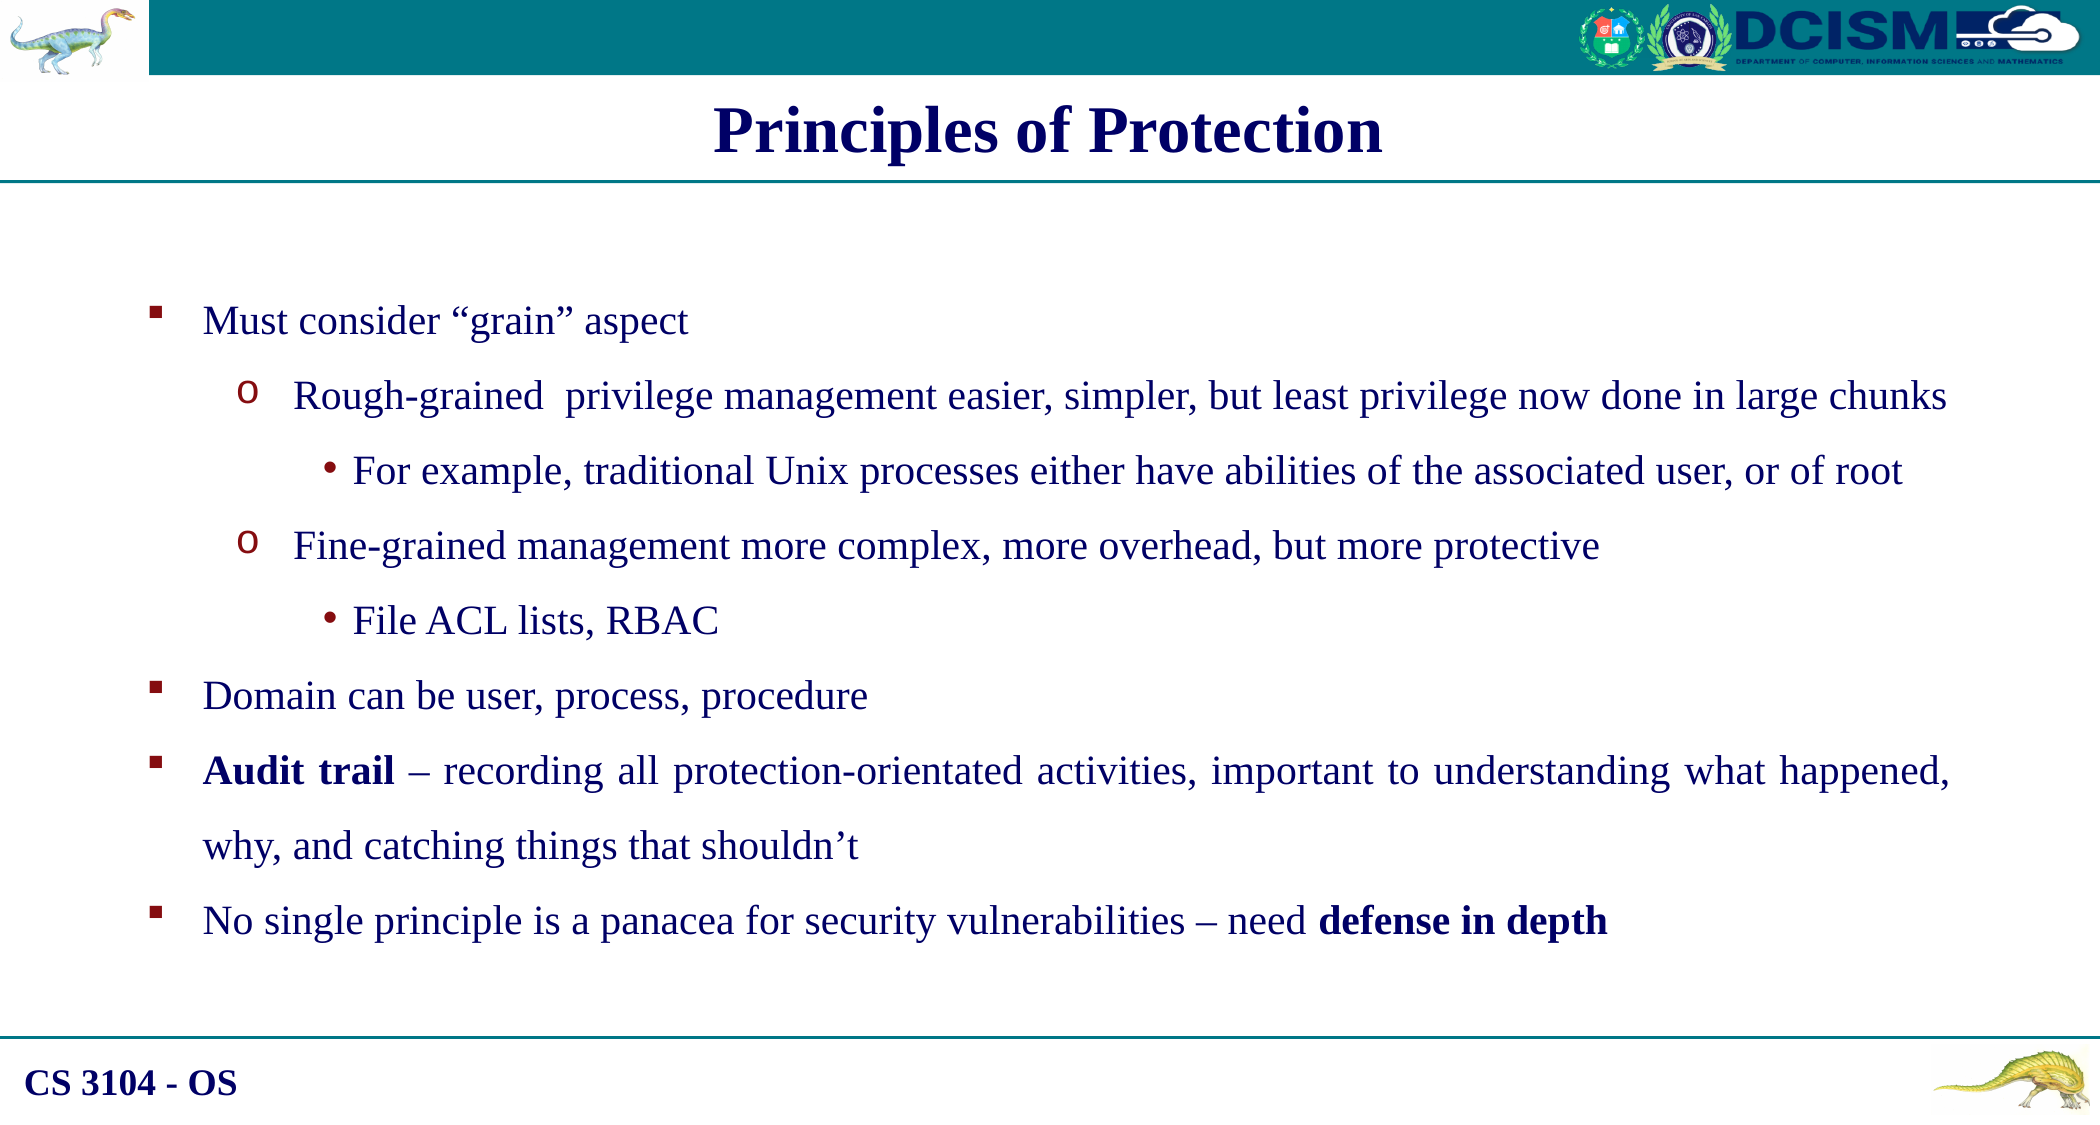

Principles of Protection
Must consider “grain” aspect
Rough-grained  privilege management easier, simpler, but least privilege now done in large chunks
For example, traditional Unix processes either have abilities of the associated user, or of root
Fine-grained management more complex, more overhead, but more protective
File ACL lists, RBAC
Domain can be user, process, procedure
Audit trail – recording all protection-orientated activities, important to understanding what happened, why, and catching things that shouldn’t
No single principle is a panacea for security vulnerabilities – need defense in depth